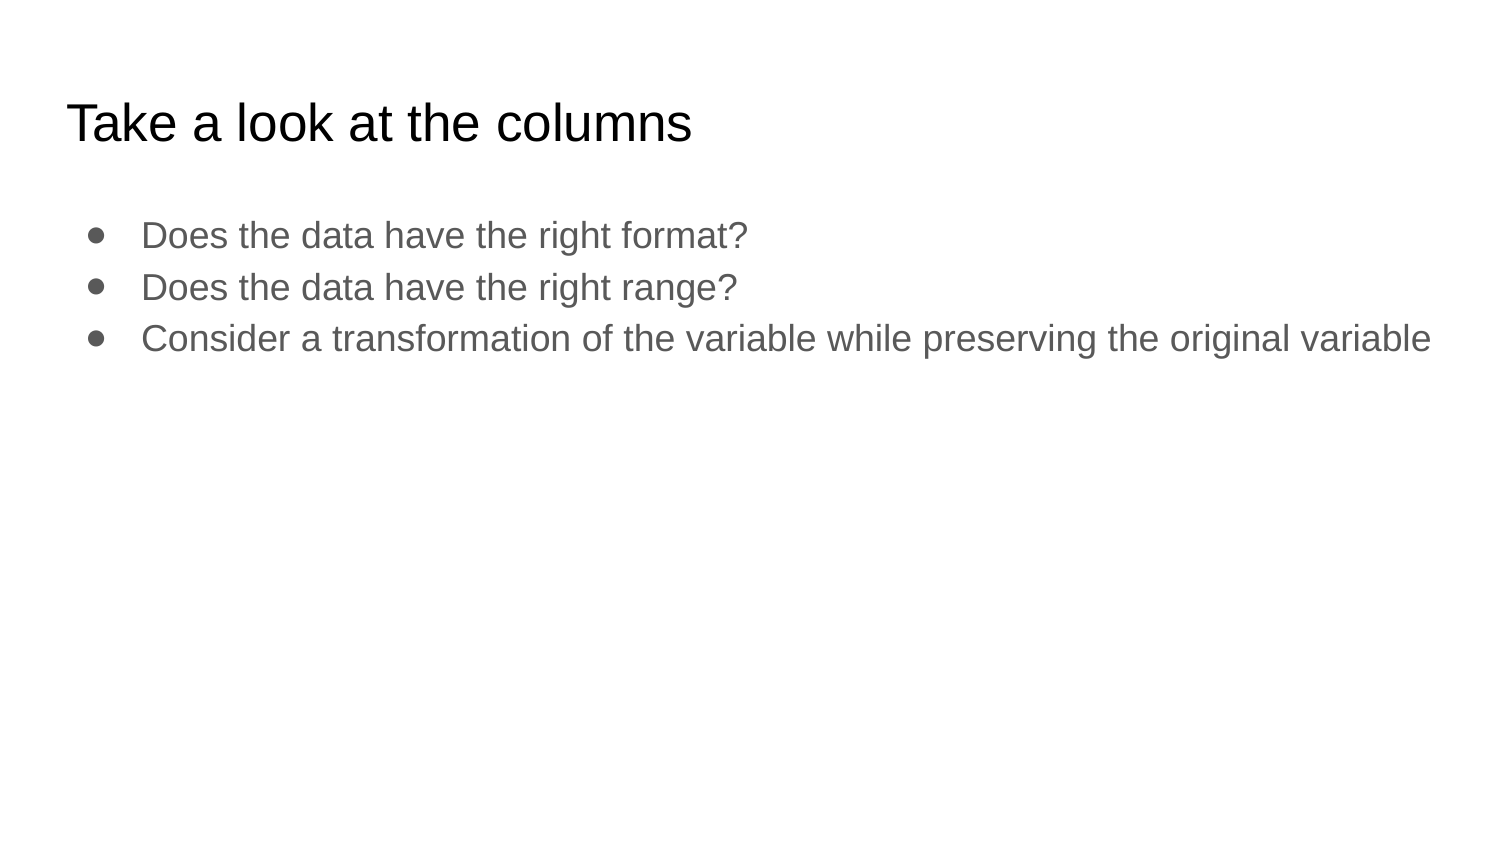

# Take a look at the columns
Does the data have the right format?
Does the data have the right range?
Consider a transformation of the variable while preserving the original variable